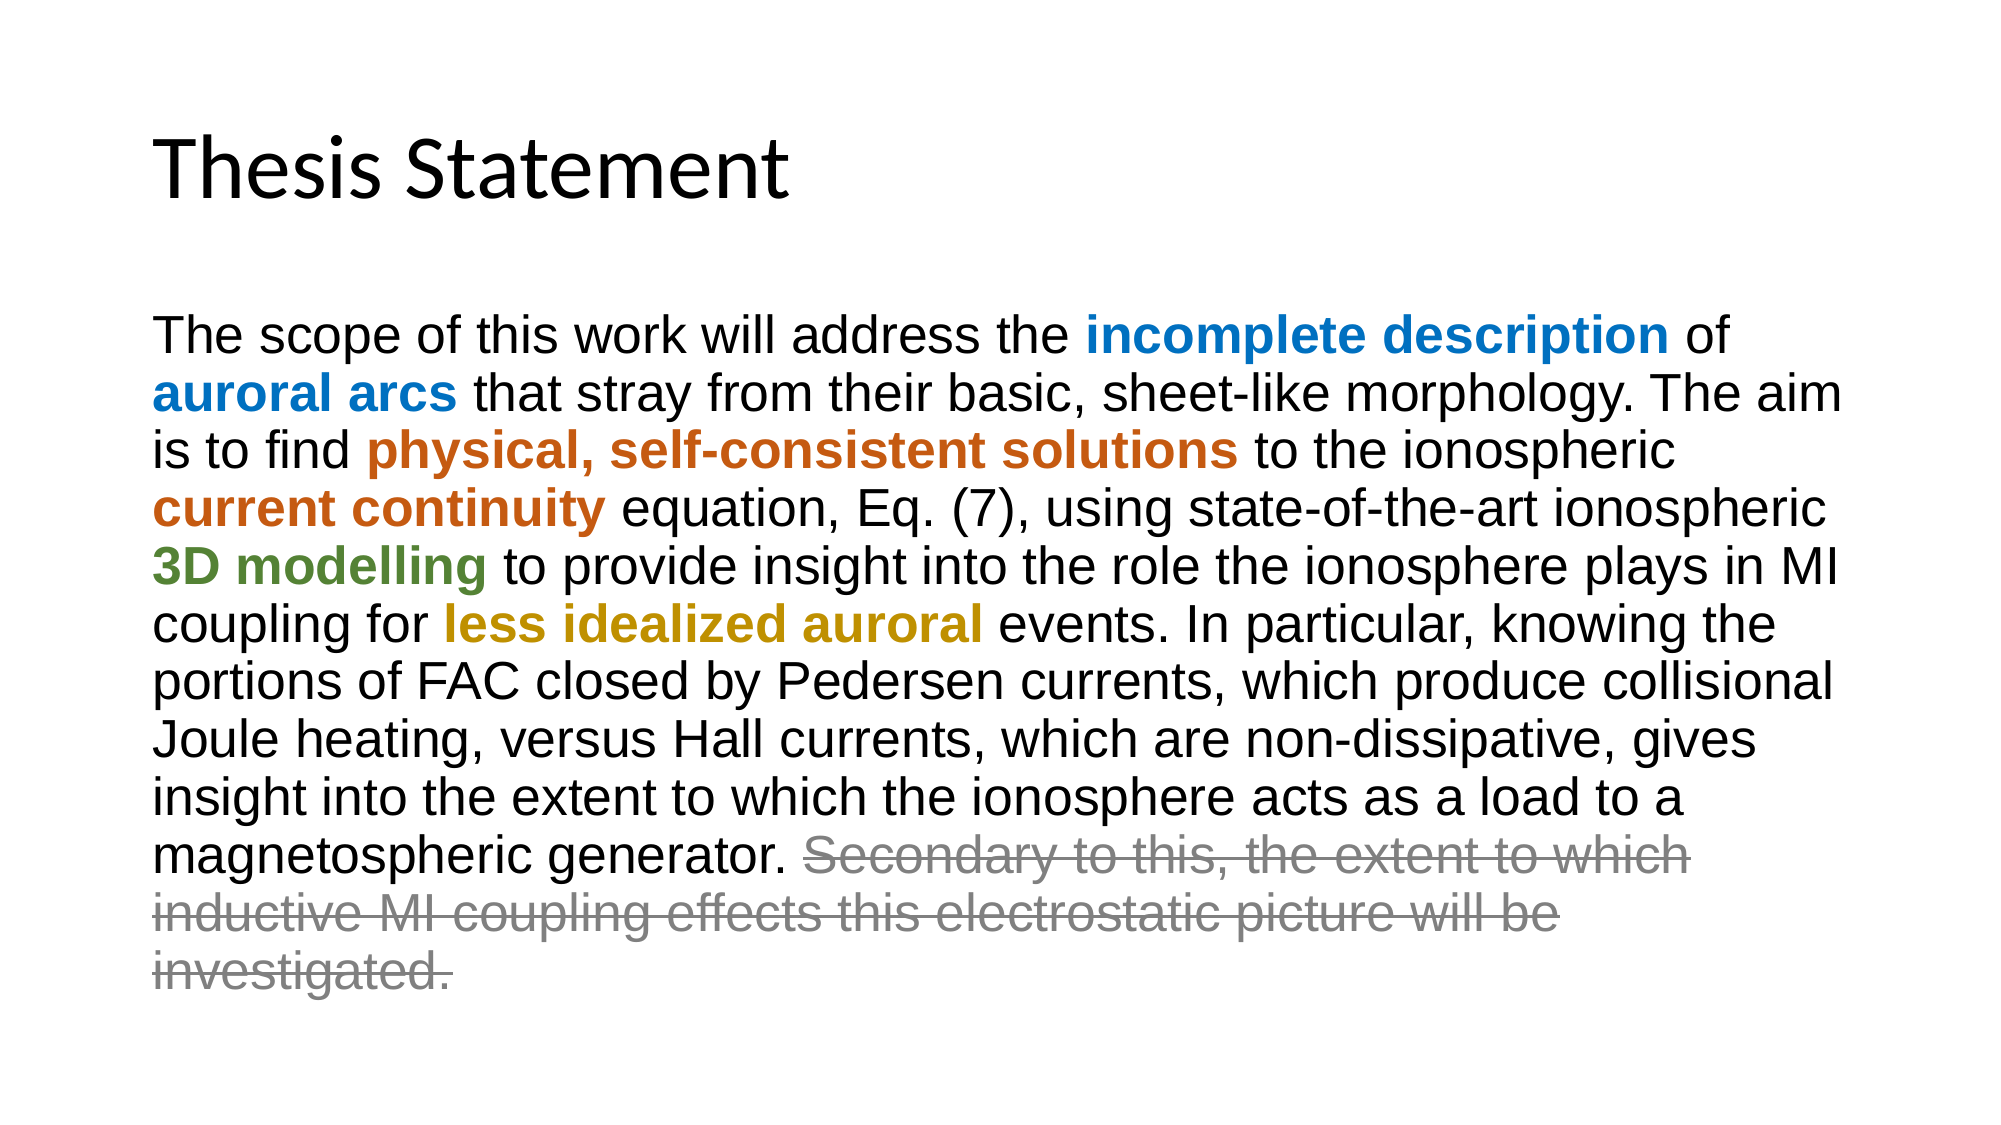

# Thesis Statement
The scope of this work will address the incomplete description of auroral arcs that stray from their basic, sheet-like morphology. The aim is to find physical, self-consistent solutions to the ionospheric current continuity equation, Eq. (7), using state-of-the-art ionospheric 3D modelling to provide insight into the role the ionosphere plays in MI coupling for less idealized auroral events. In particular, knowing the portions of FAC closed by Pedersen currents, which produce collisional Joule heating, versus Hall currents, which are non-dissipative, gives insight into the extent to which the ionosphere acts as a load to a magnetospheric generator. Secondary to this, the extent to which inductive MI coupling effects this electrostatic picture will be investigated.